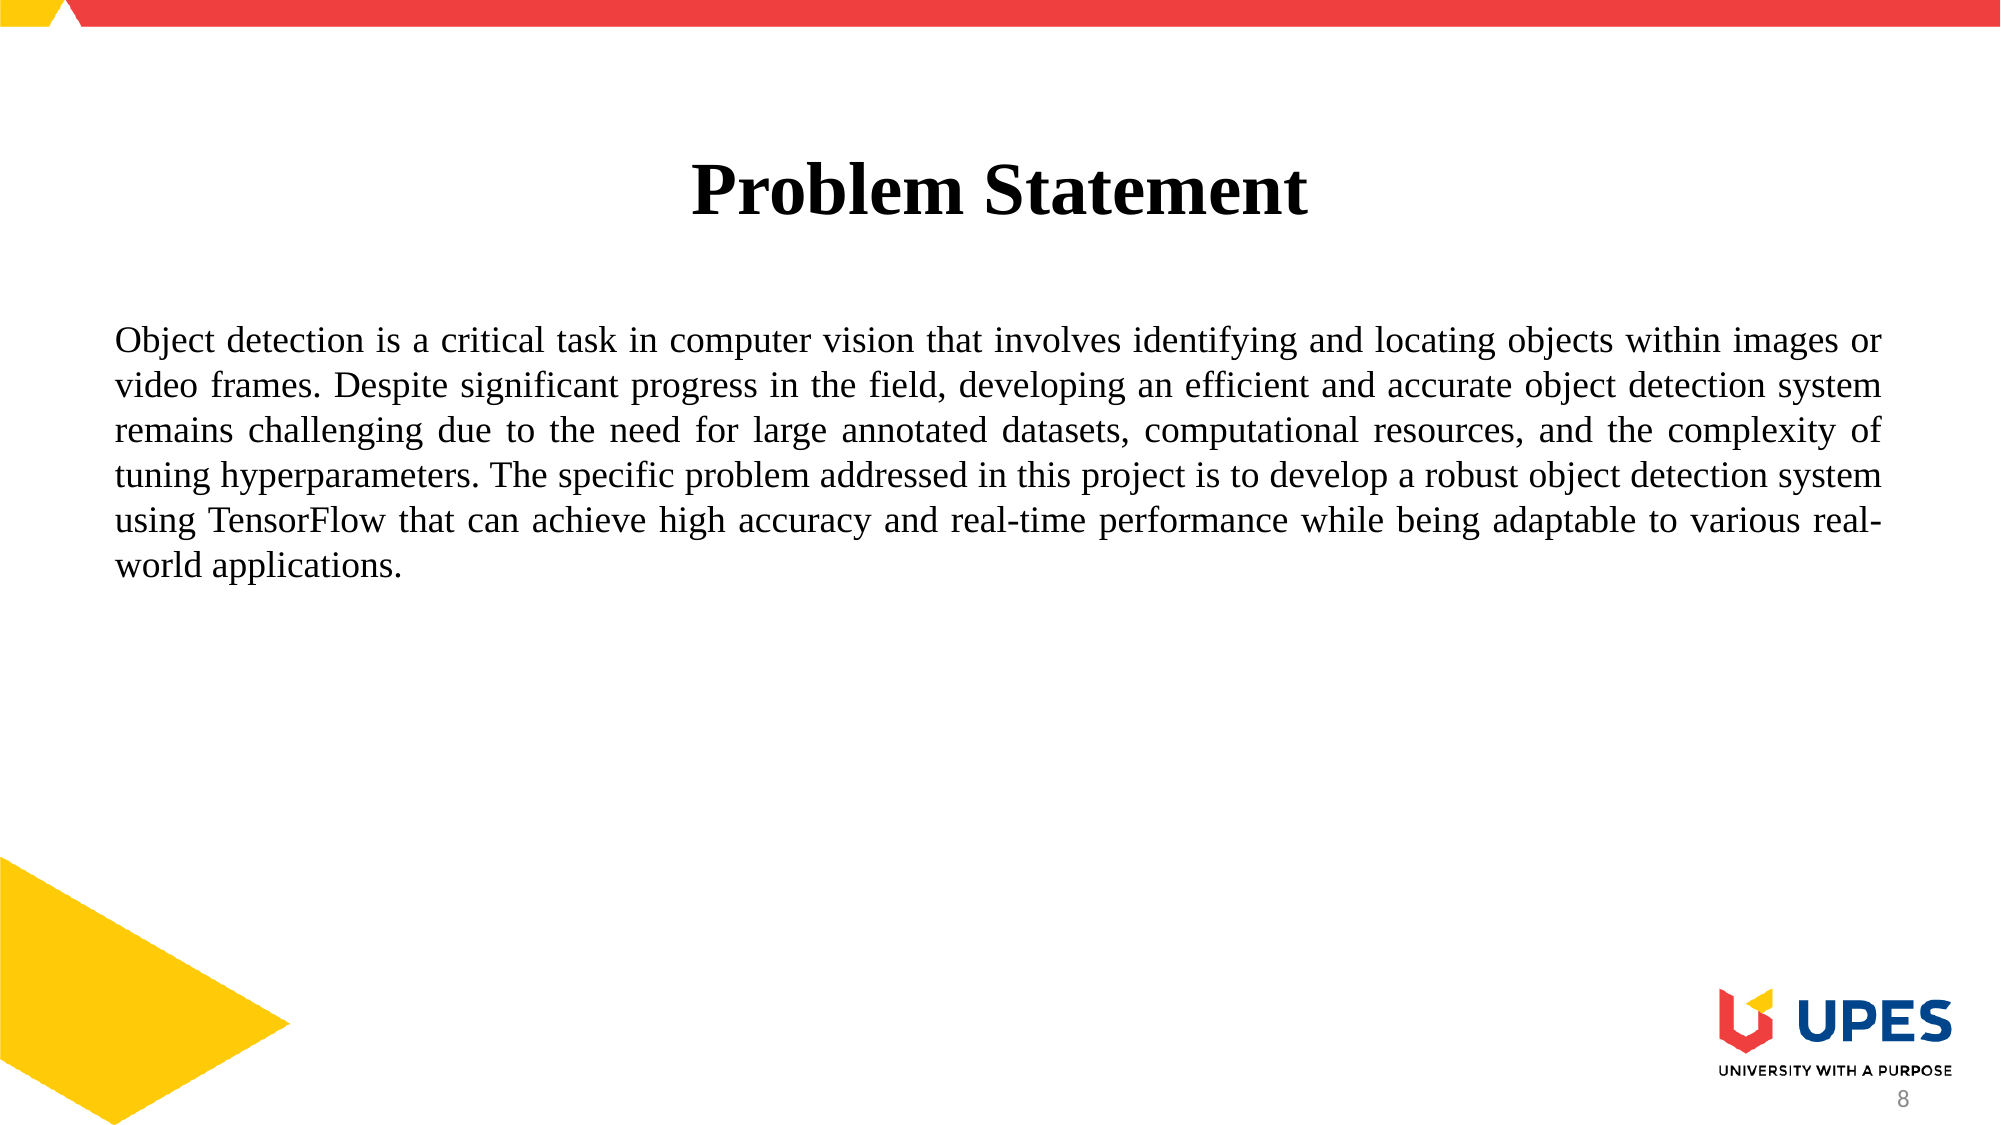

# Problem Statement
Object detection is a critical task in computer vision that involves identifying and locating objects within images or video frames. Despite significant progress in the field, developing an efficient and accurate object detection system remains challenging due to the need for large annotated datasets, computational resources, and the complexity of tuning hyperparameters. The specific problem addressed in this project is to develop a robust object detection system using TensorFlow that can achieve high accuracy and real-time performance while being adaptable to various real-world applications.